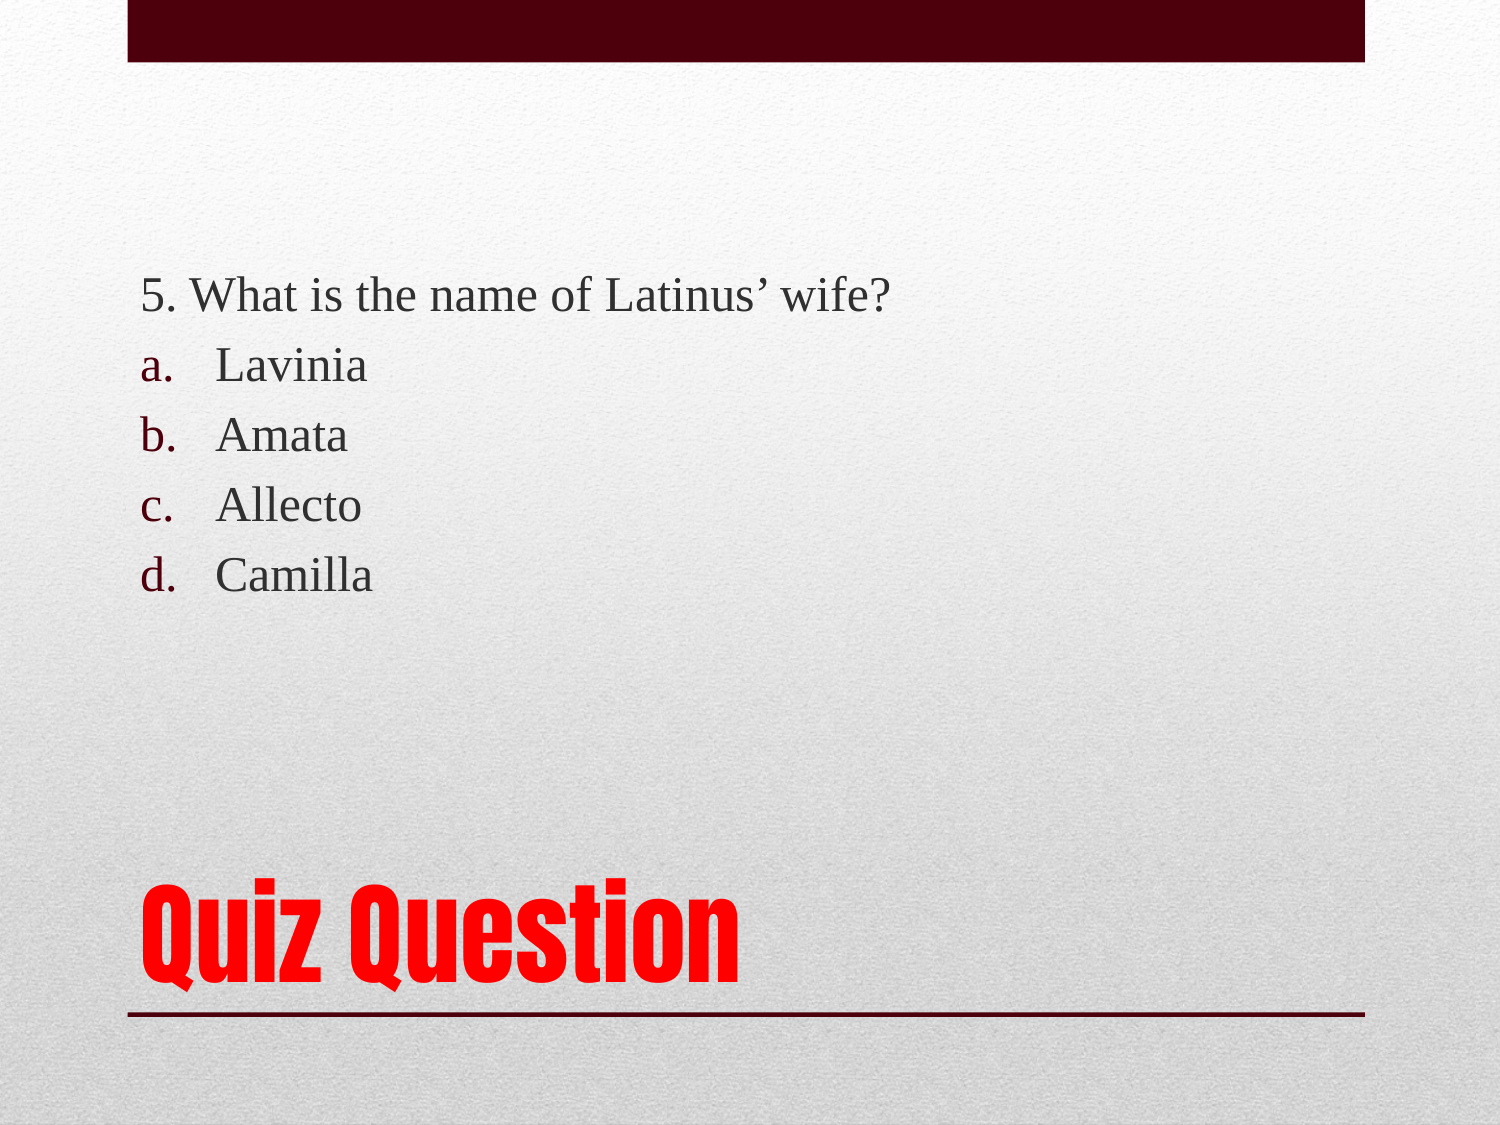

5. What is the name of Latinus’ wife?
Lavinia
Amata
Allecto
Camilla
# Quiz Question